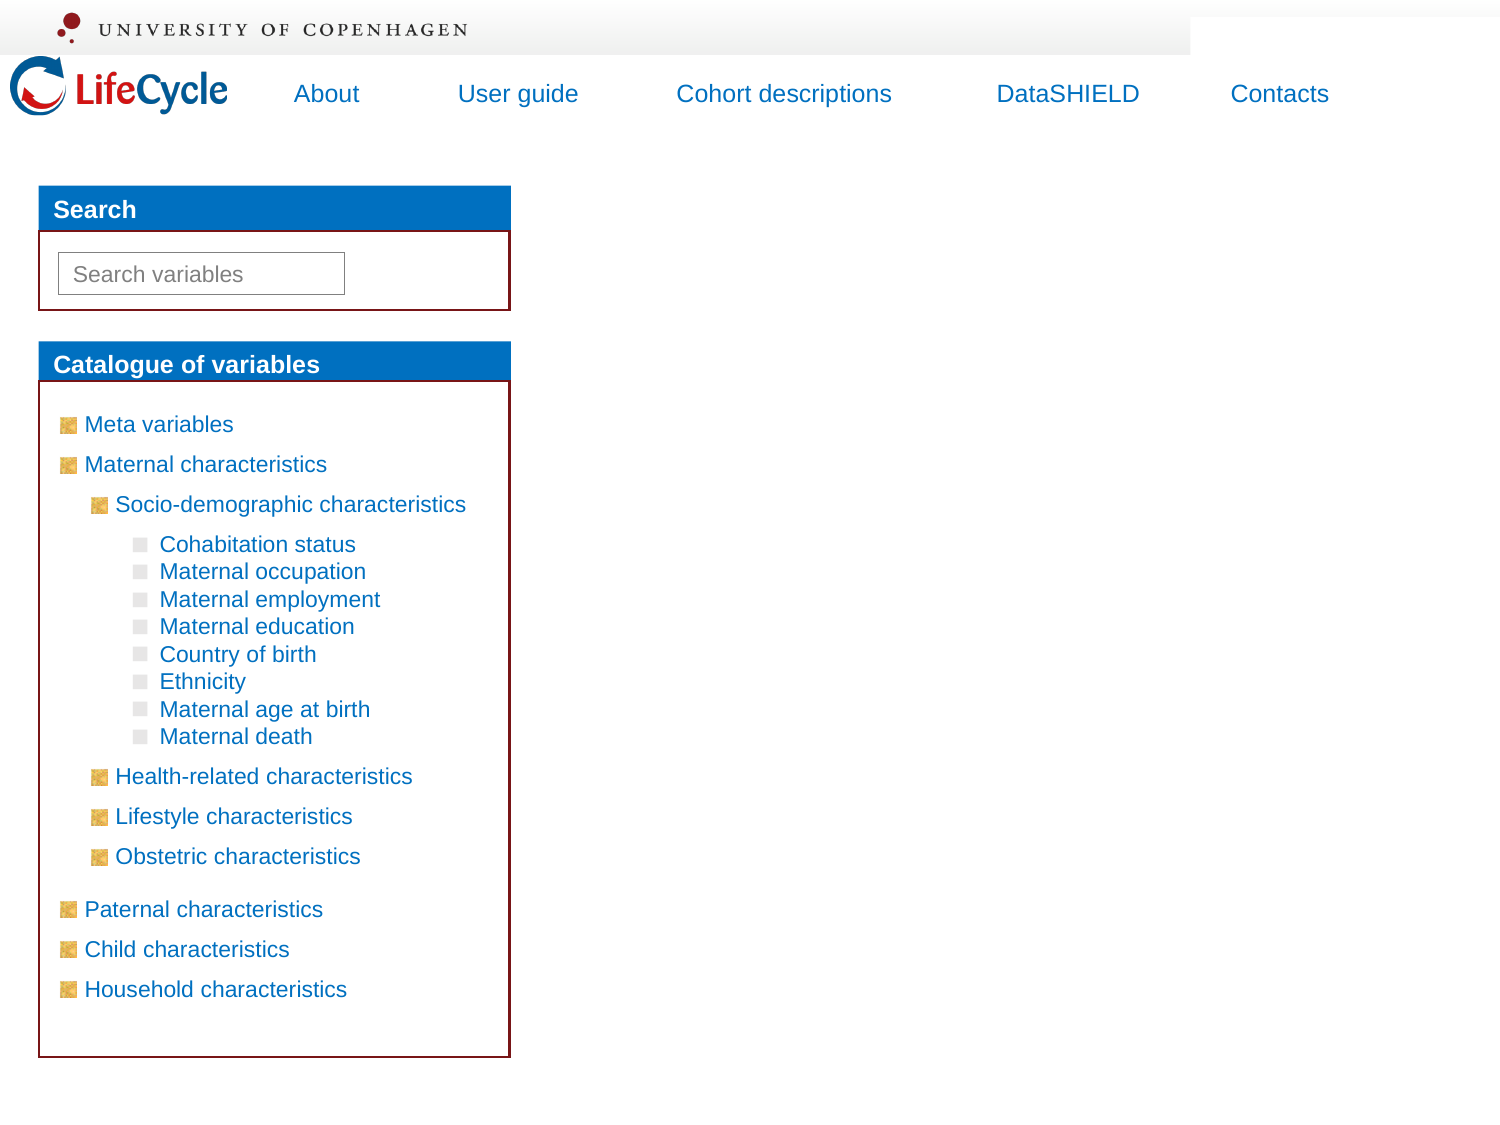

Search

Search variables
Catalogue of variables

Meta variables
Maternal characteristics
Socio-demographic characteristics
Cohabitation status
Maternal occupation
Maternal employment
Maternal education
Country of birth
Ethnicity
Maternal age at birth
Maternal death
Health-related characteristics
Lifestyle characteristics
Obstetric characteristics
Paternal characteristics
Child characteristics
Household characteristics